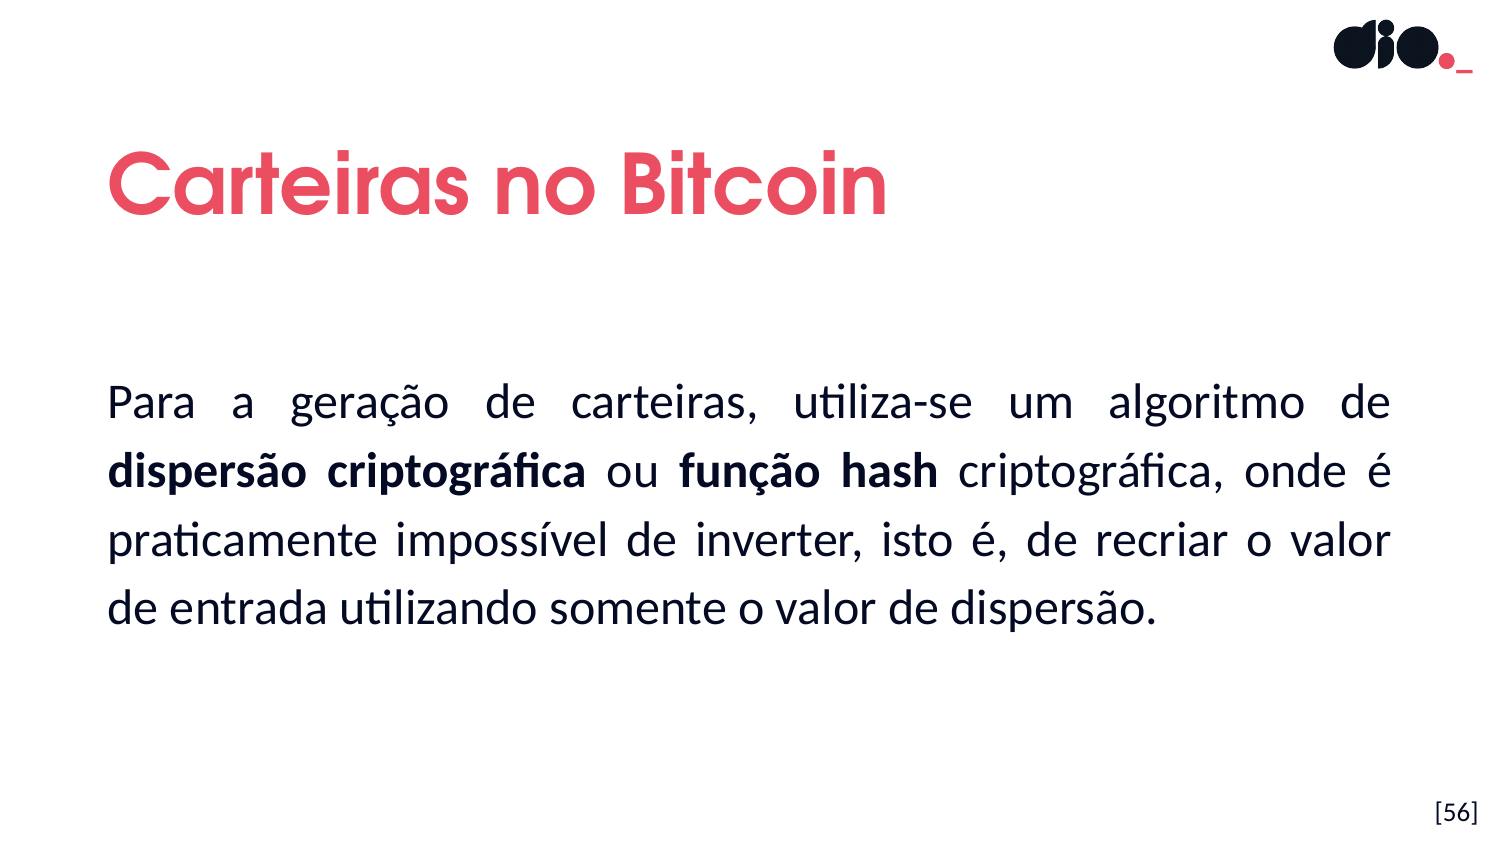

Carteiras no Bitcoin
Para a geração de carteiras, utiliza-se um algoritmo de dispersão criptográfica ou função hash criptográfica, onde é praticamente impossível de inverter, isto é, de recriar o valor de entrada utilizando somente o valor de dispersão.
[56]